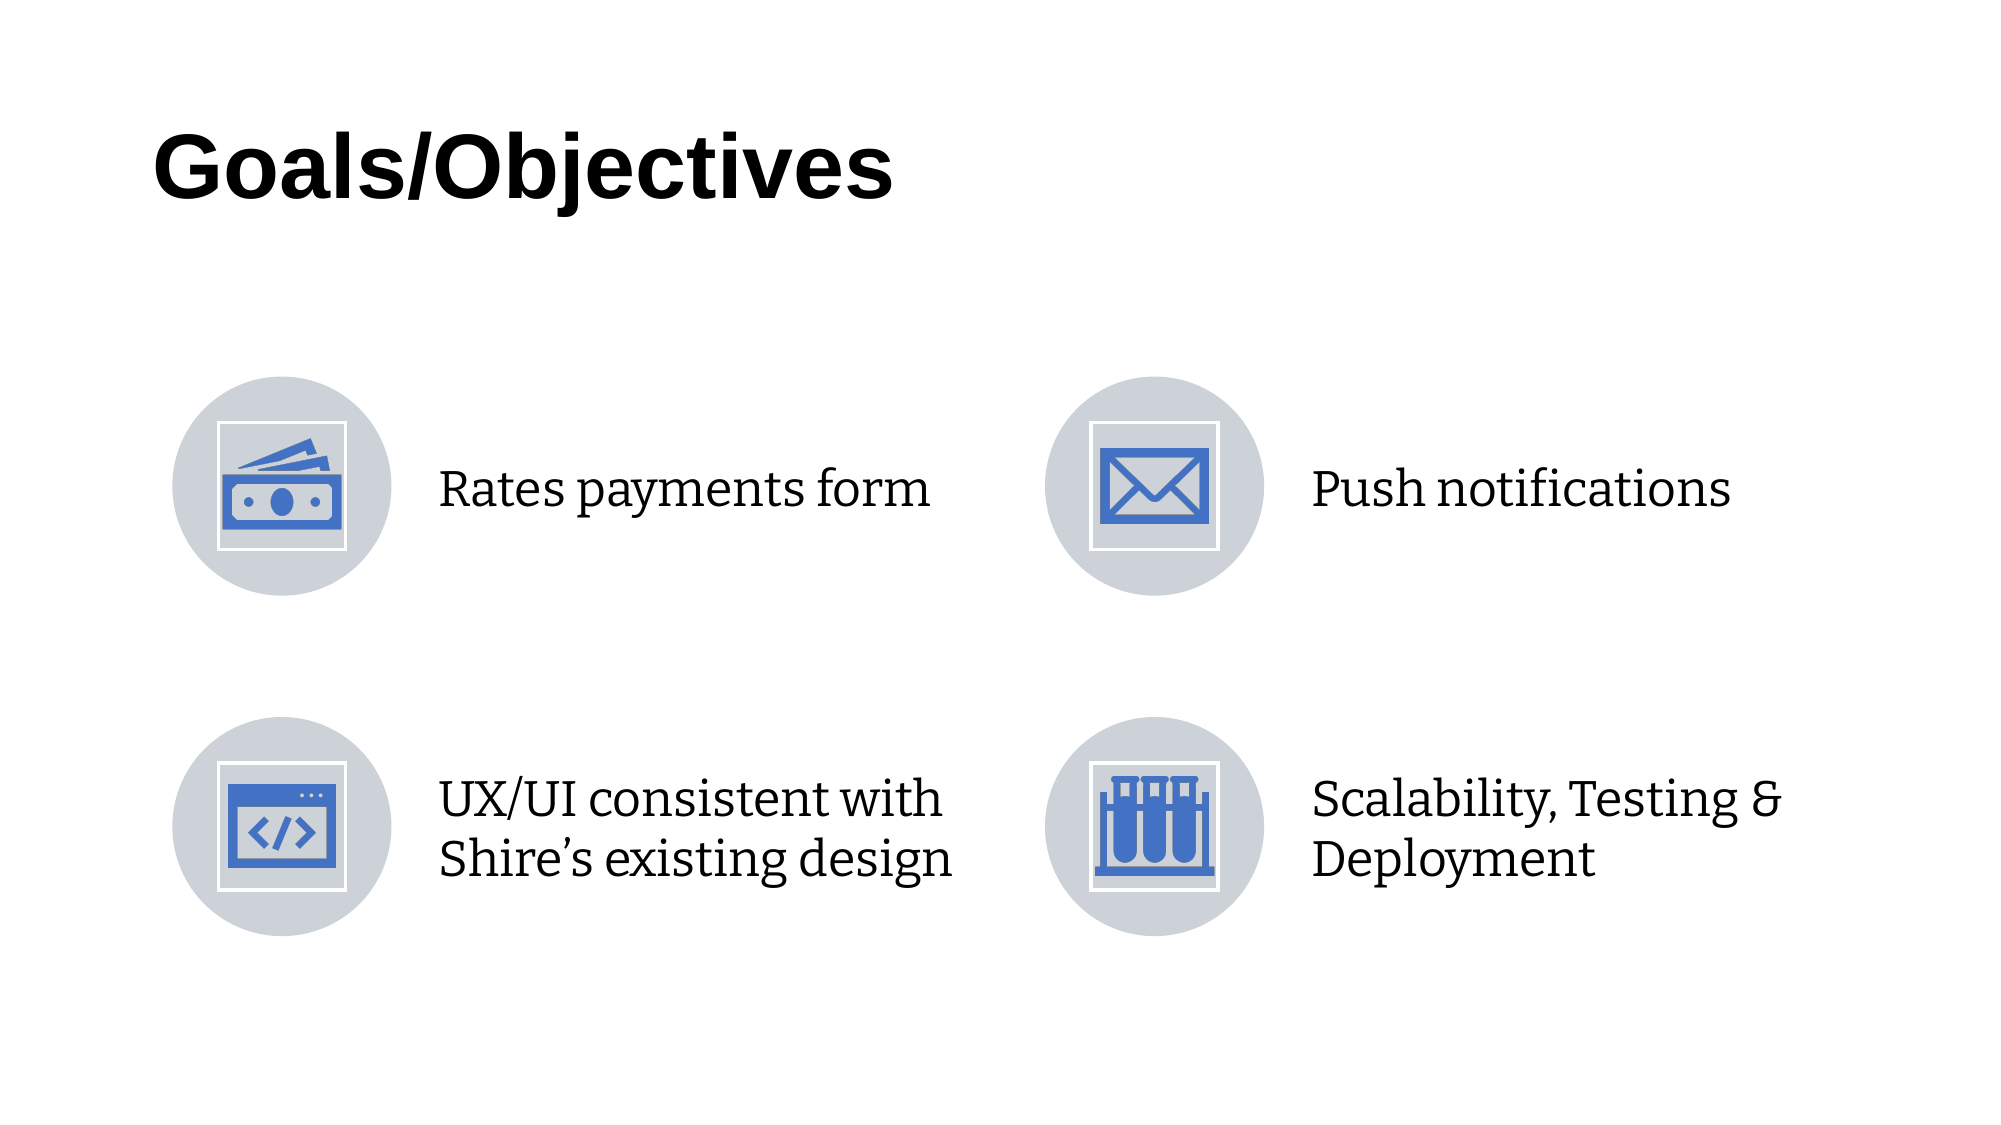

# Goals/Objectives
Rates payments form
Push notifications
UX/UI consistent with Shire’s existing design
Scalability, Testing & Deployment